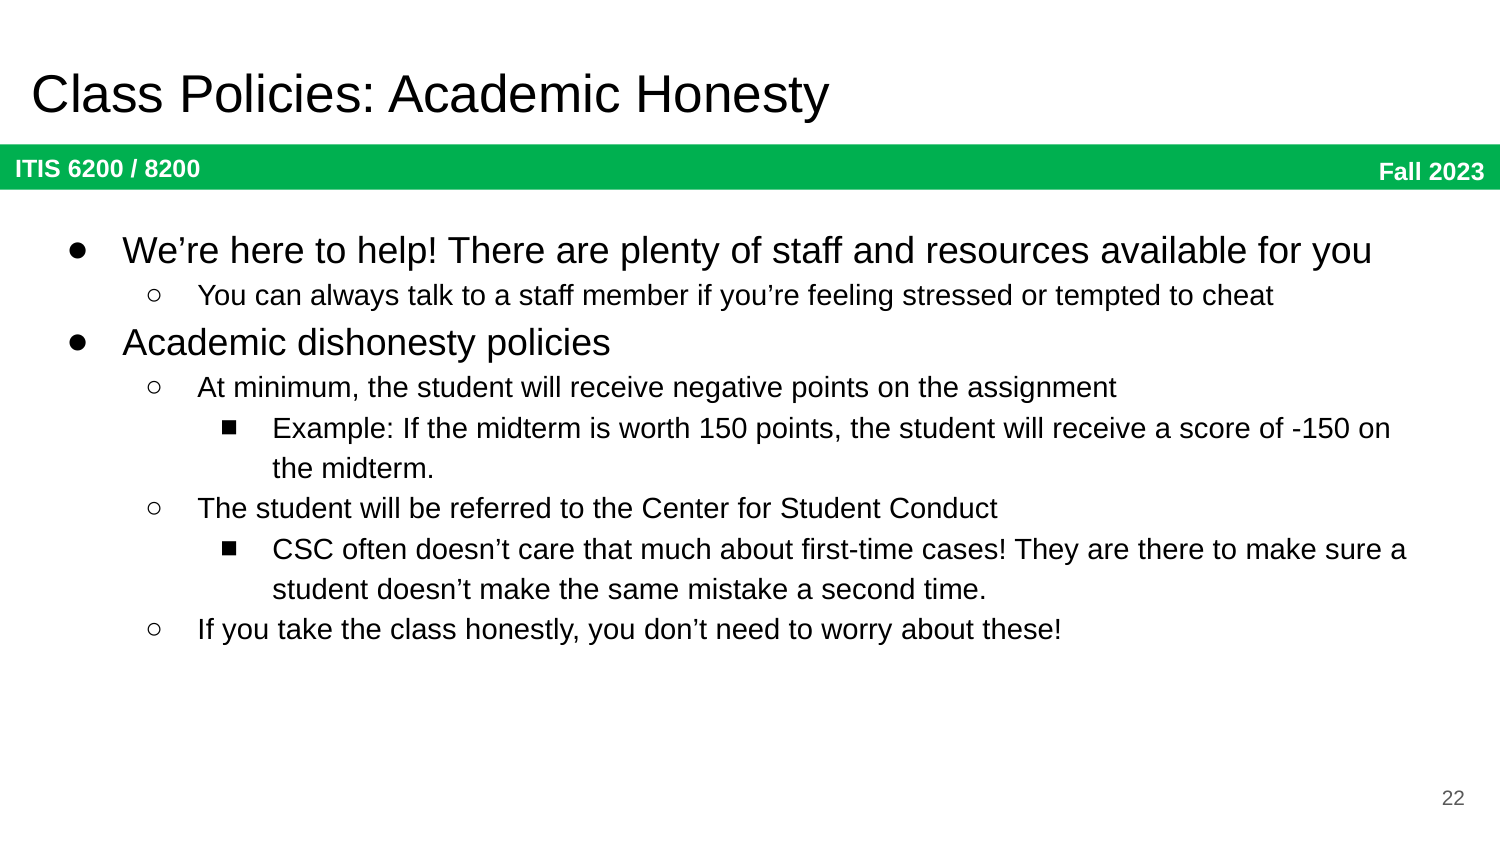

# Class Policies: Academic Honesty
We’re here to help! There are plenty of staff and resources available for you
You can always talk to a staff member if you’re feeling stressed or tempted to cheat
Academic dishonesty policies
At minimum, the student will receive negative points on the assignment
Example: If the midterm is worth 150 points, the student will receive a score of -150 on the midterm.
The student will be referred to the Center for Student Conduct
CSC often doesn’t care that much about first-time cases! They are there to make sure a student doesn’t make the same mistake a second time.
If you take the class honestly, you don’t need to worry about these!
22